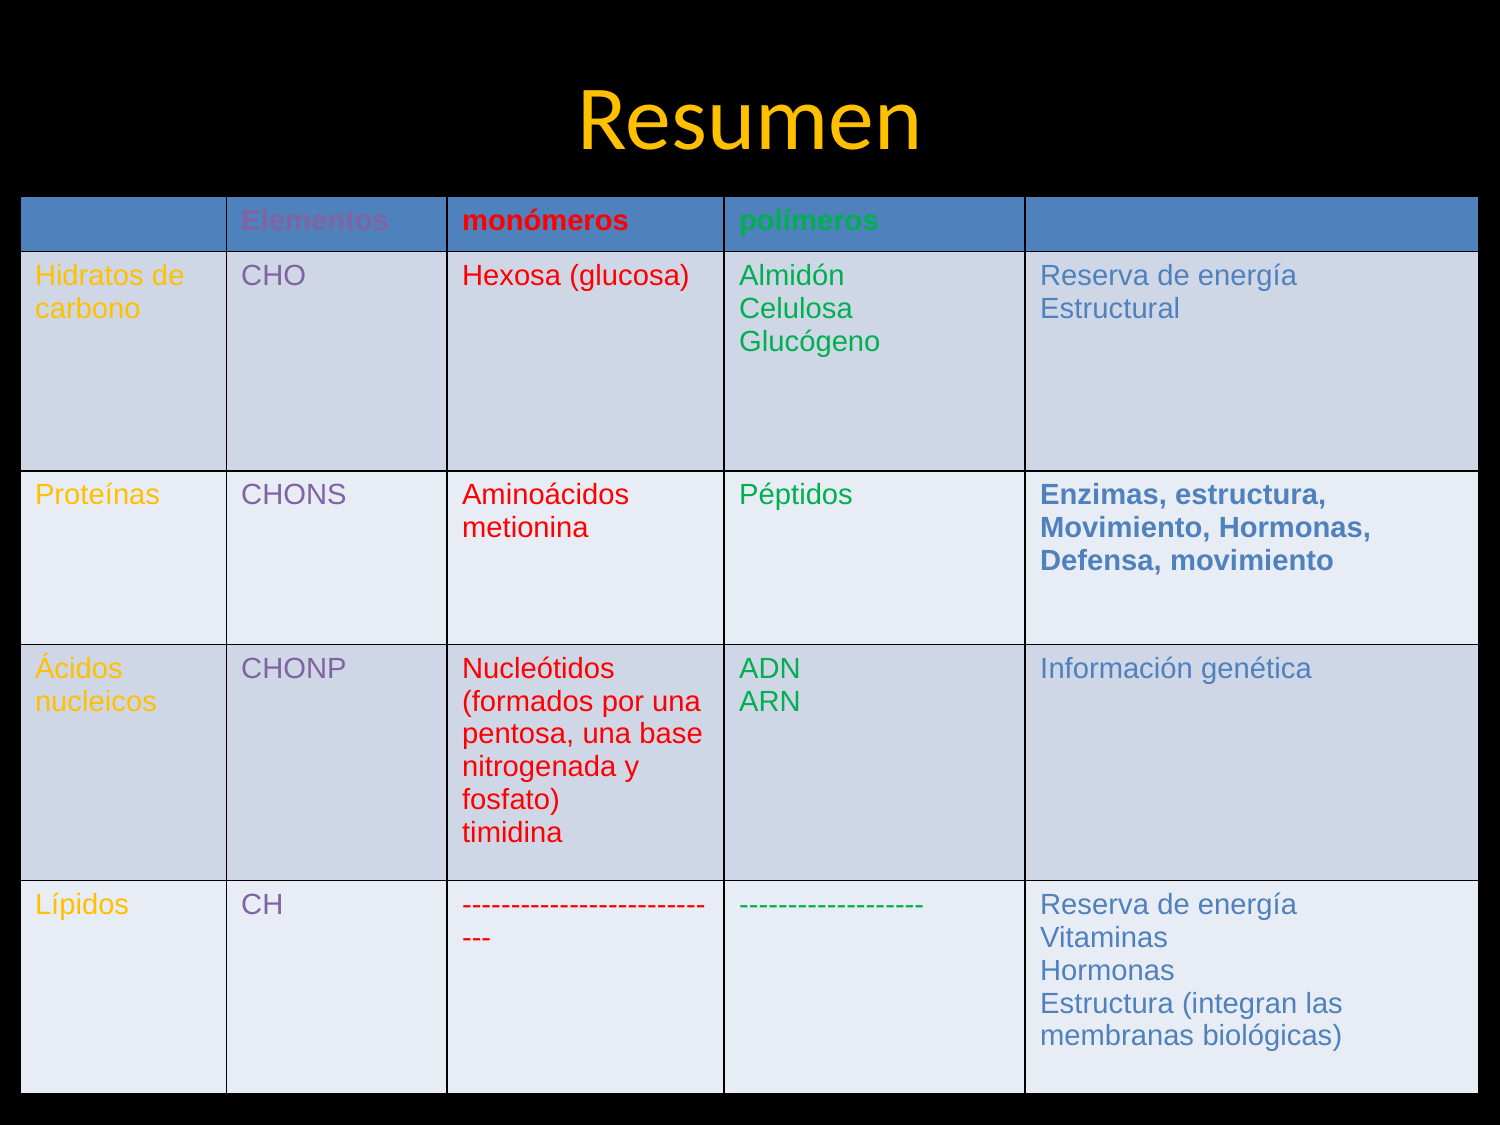

# Resumen
|  | Elementos | monómeros | polímeros | función |
| --- | --- | --- | --- | --- |
| Hidratos de carbono | CHO | Hexosa (glucosa) | Almidón Celulosa Glucógeno | Reserva de energía Estructural |
| Proteínas | CHONS | Aminoácidos metionina | Péptidos | Enzimas, estructura, Movimiento, Hormonas, Defensa, movimiento |
| Ácidos nucleicos | CHONP | Nucleótidos (formados por una pentosa, una base nitrogenada y fosfato) timidina | ADN ARN | Información genética |
| Lípidos | CH | ---------------------------- | ------------------- | Reserva de energía Vitaminas Hormonas Estructura (integran las membranas biológicas) |